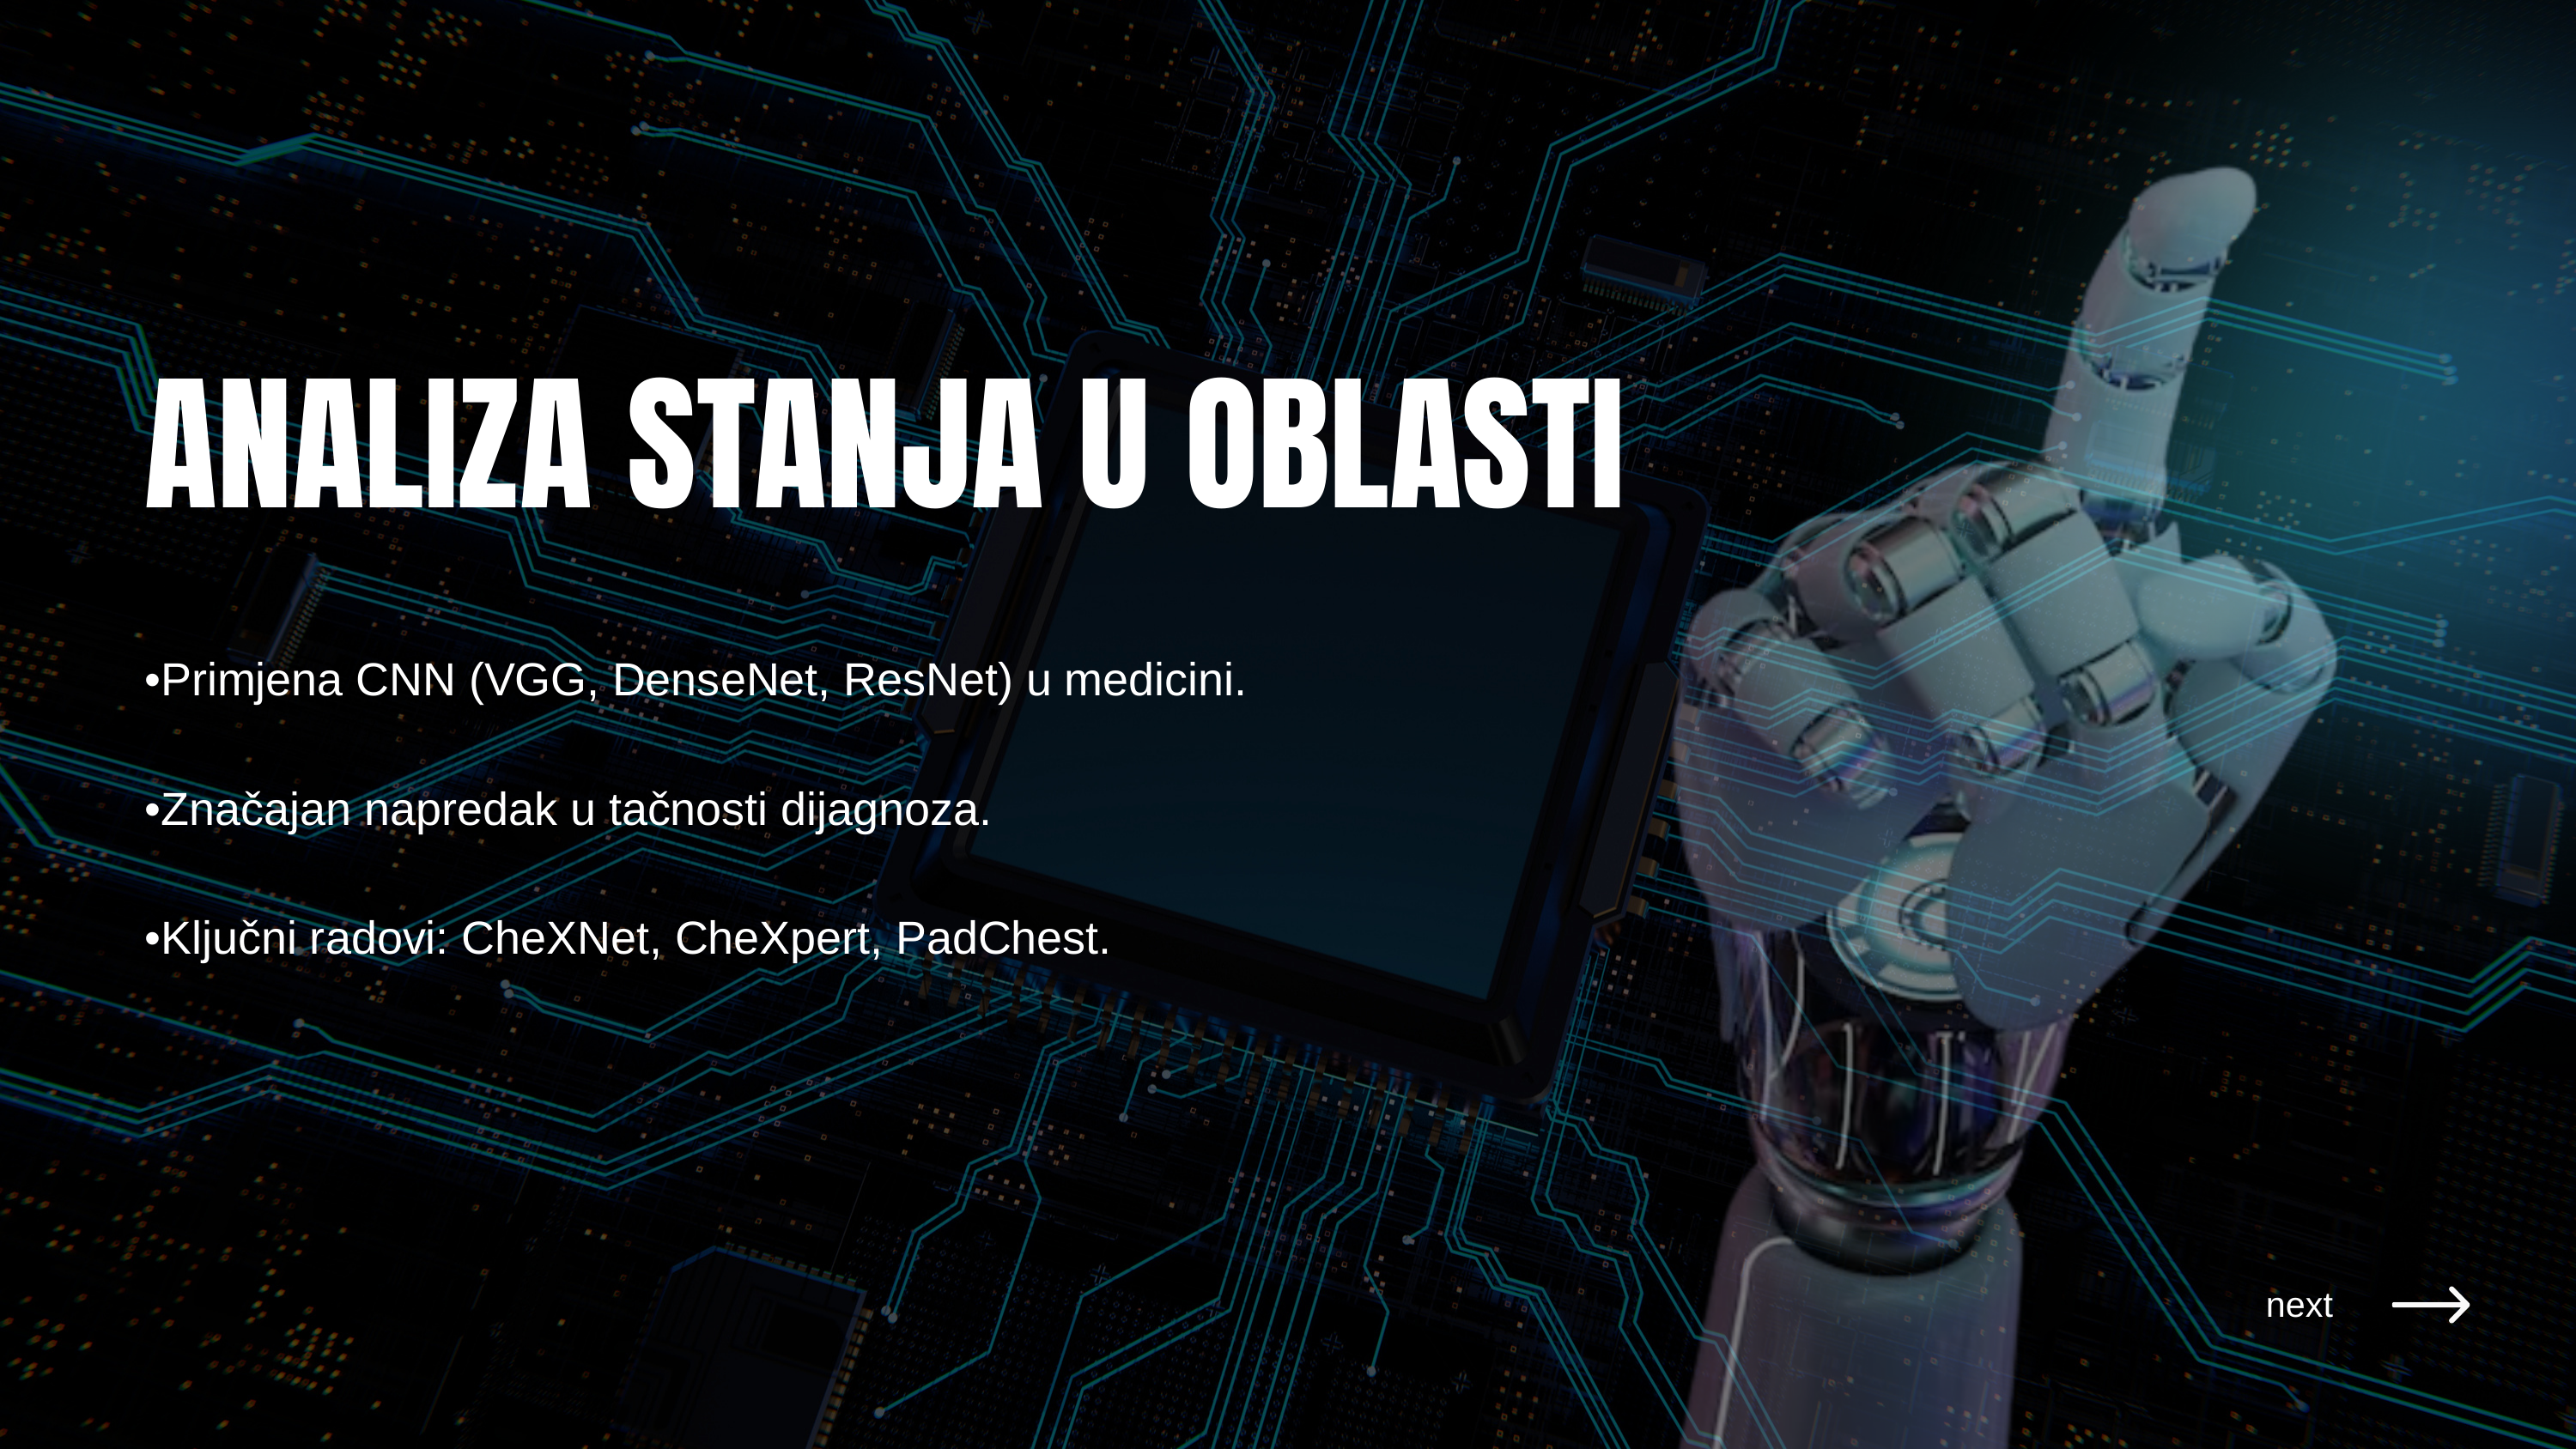

ANALIZA STANJA U OBLASTI
•Primjena CNN (VGG, DenseNet, ResNet) u medicini.

•Značajan napredak u tačnosti dijagnoza.

•Ključni radovi: CheXNet, CheXpert, PadChest.

next